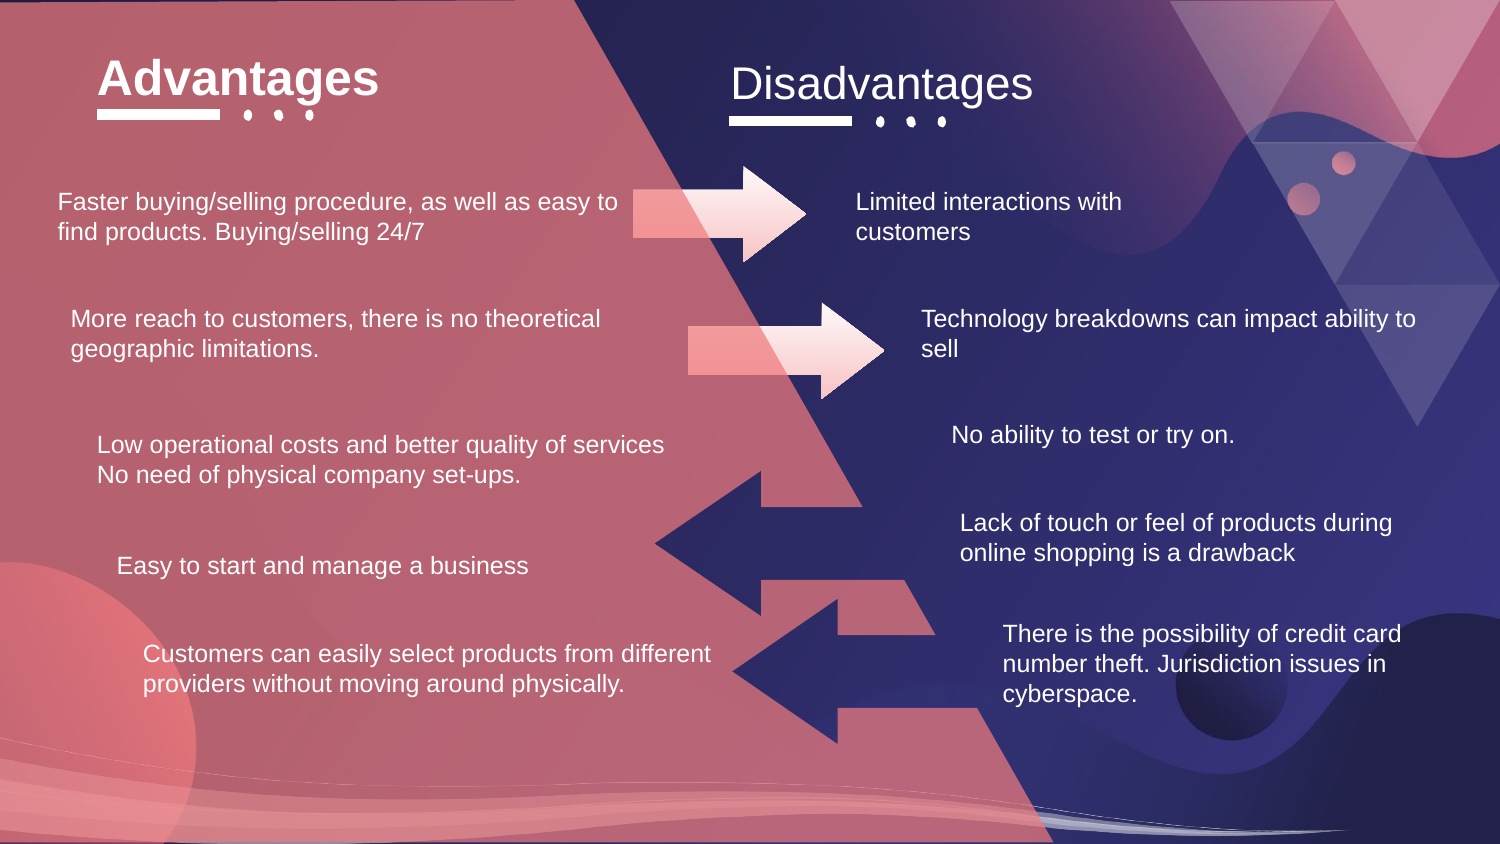

Advantages
Disadvantages

Limited interactions with customers
Faster buying/selling procedure, as well as easy to find products. Buying/selling 24/7

More reach to customers, there is no theoretical geographic limitations.
Technology breakdowns can impact ability to sell

 No ability to test or try on.
Low operational costs and better quality of services No need of physical company set-ups.
Lack of touch or feel of products during     online shopping is a drawback

Easy to start and manage a business
There is the possibility of credit card number theft. Jurisdiction issues in cyberspace.

Customers can easily select products from different providers without moving around physically.